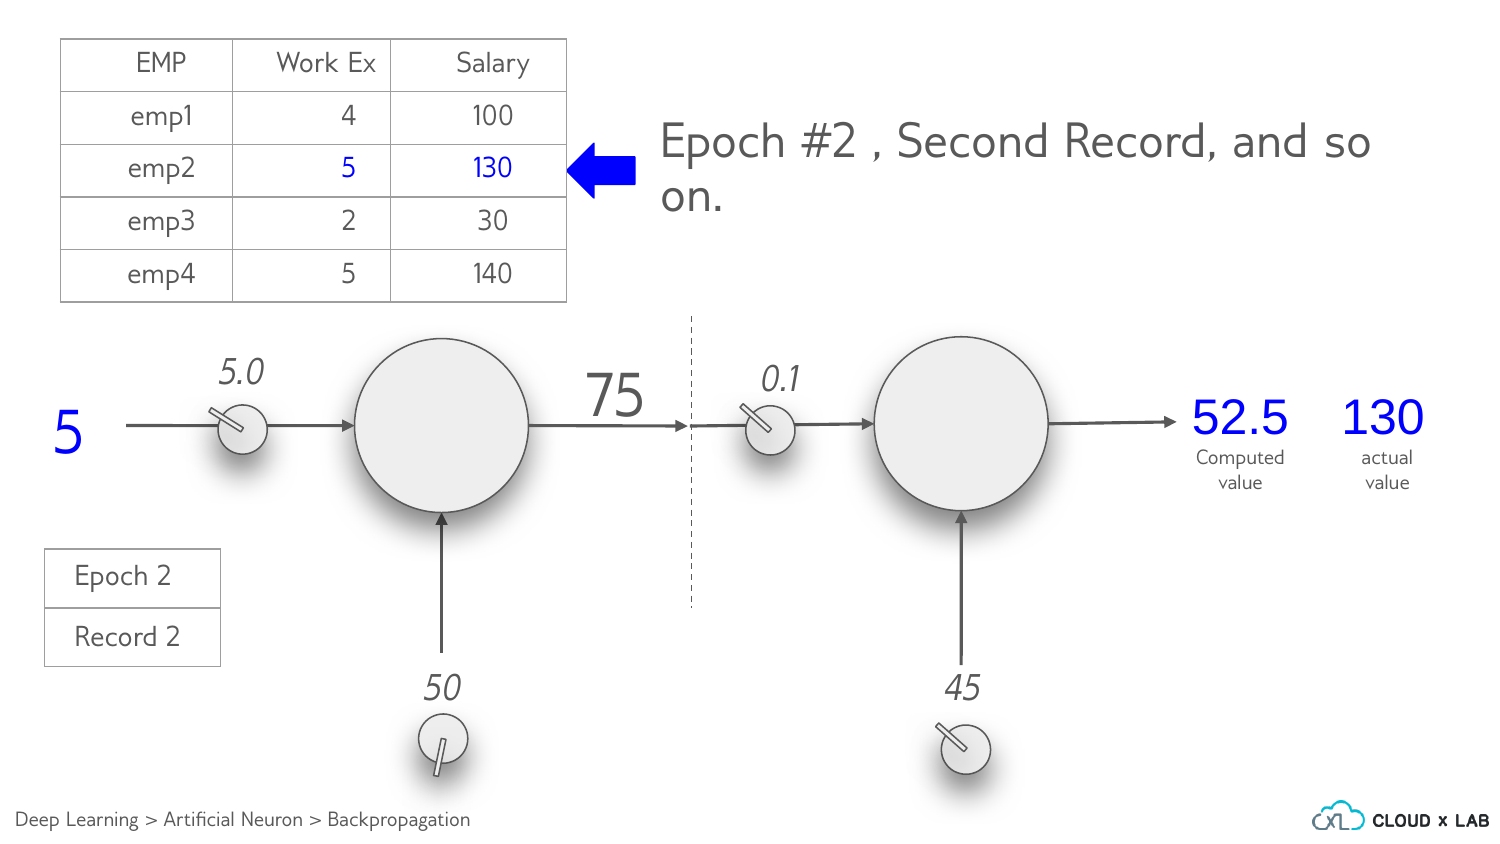

| EMP | Work Ex | Salary |
| --- | --- | --- |
| emp1 | 4 | 100 |
| emp2 | 5 | 130 |
| emp3 | 2 | 30 |
| emp4 | 5 | 140 |

Epoch #2 , Second Record, and so on.

5.0

0.1
75

130
5
52.5

Computed value
actual value
| Epoch 2 |
| --- |
| Record 2 |
50
45

Deep Learning > Artificial Neuron > Backpropagation